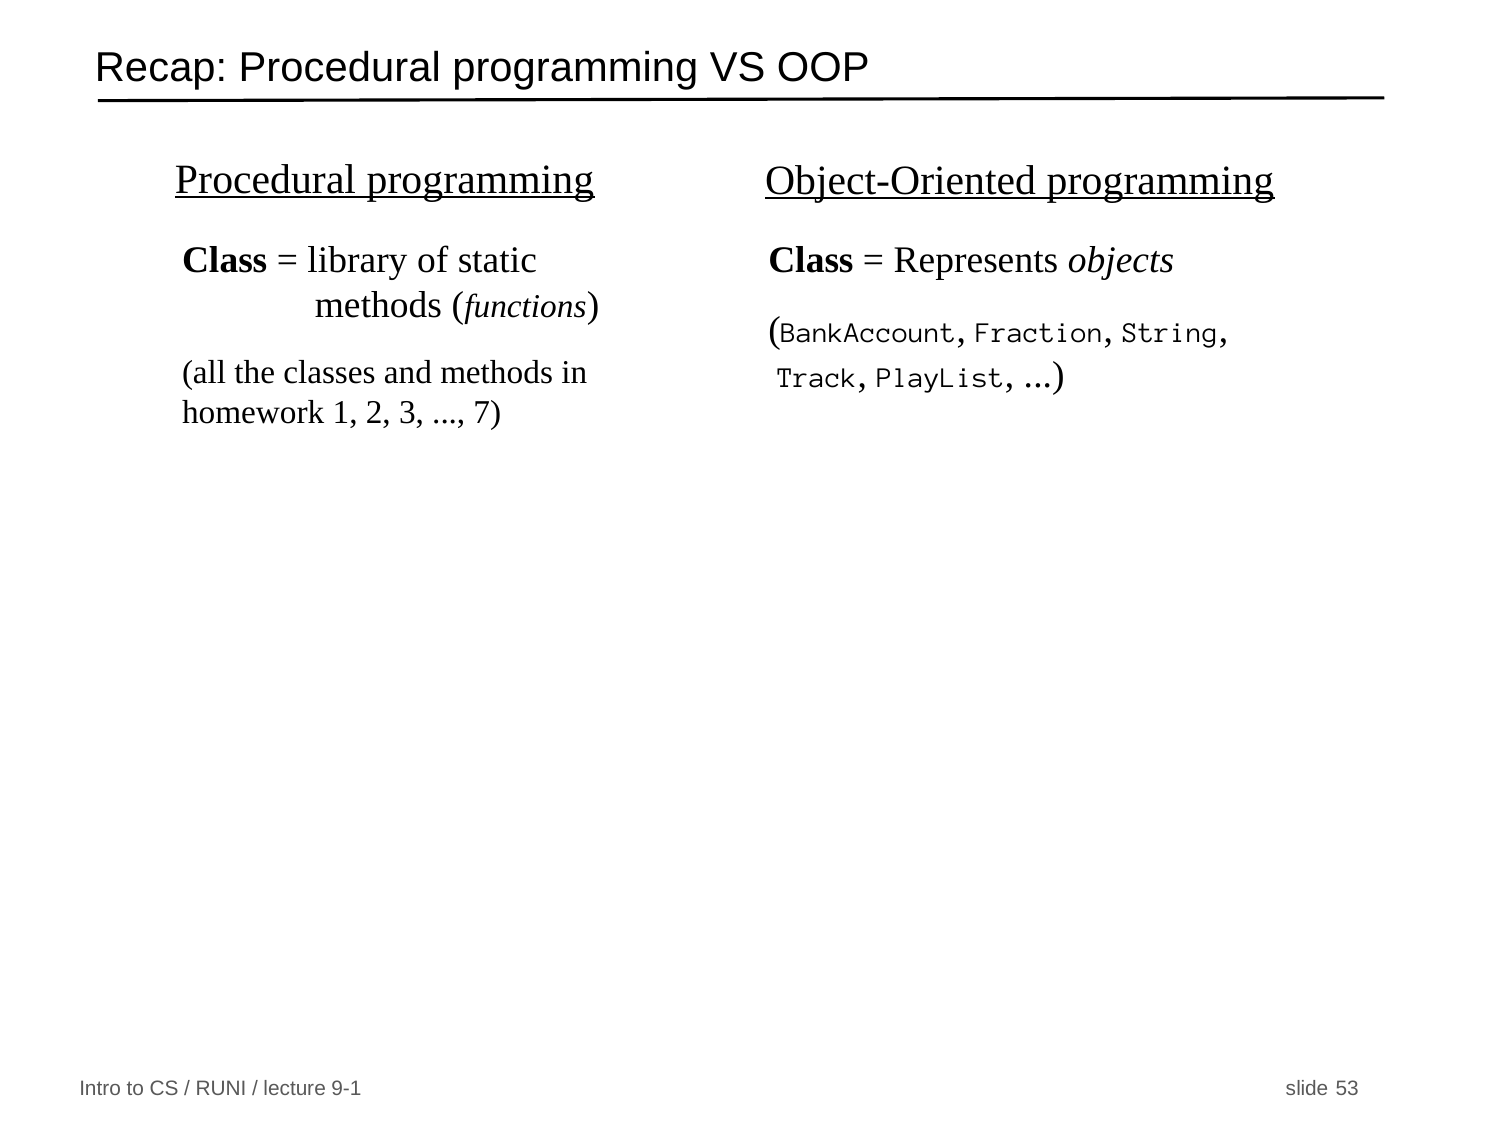

# Recap: Procedural programming VS OOP
Procedural programming

Object-Oriented programming

Class = library of static
              methods (functions)
(all the classes and methods in homework 1, 2, 3, ..., 7)
Class = Represents objects
(BankAccount, Fraction, String,
 Track, PlayList, ...)